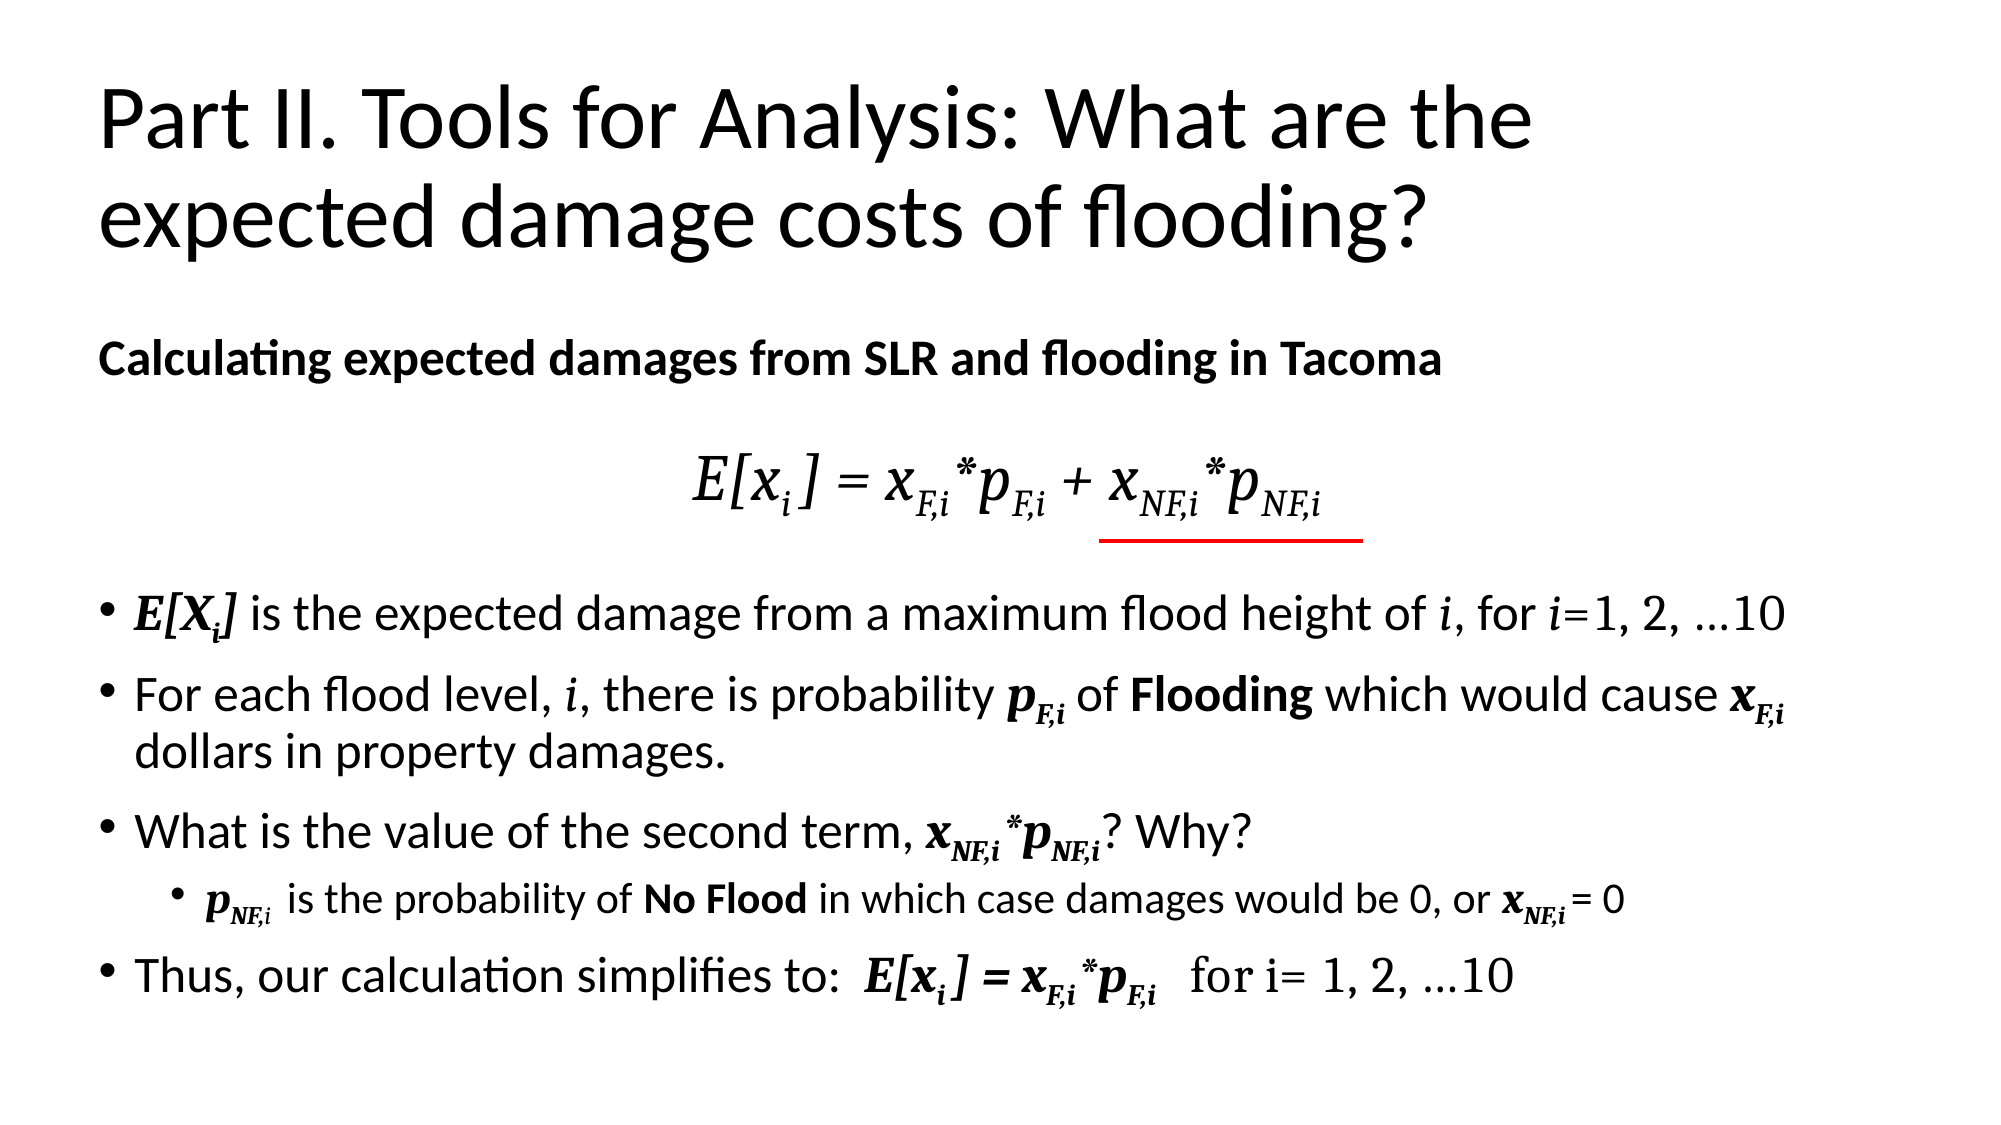

# Part II. Tools for Analysis: What are the expected damage costs of flooding?
Calculating expected damages from SLR and flooding in Tacoma

E[xi ] = xF,i*pF,i + xNF,i*pNF,i

E[Xi] is the expected damage from a maximum flood height of i, for i=1, 2, …10
For each flood level, i, there is probability pF,i of Flooding which would cause xF,i dollars in property damages.
What is the value of the second term, xNF,i*pNF,i? Why?
pNF,i  is the probability of No Flood in which case damages would be 0, or xNF,i = 0
Thus, our calculation simplifies to:  E[xi ] = xF,i*pF,i   for i= 1, 2, …10